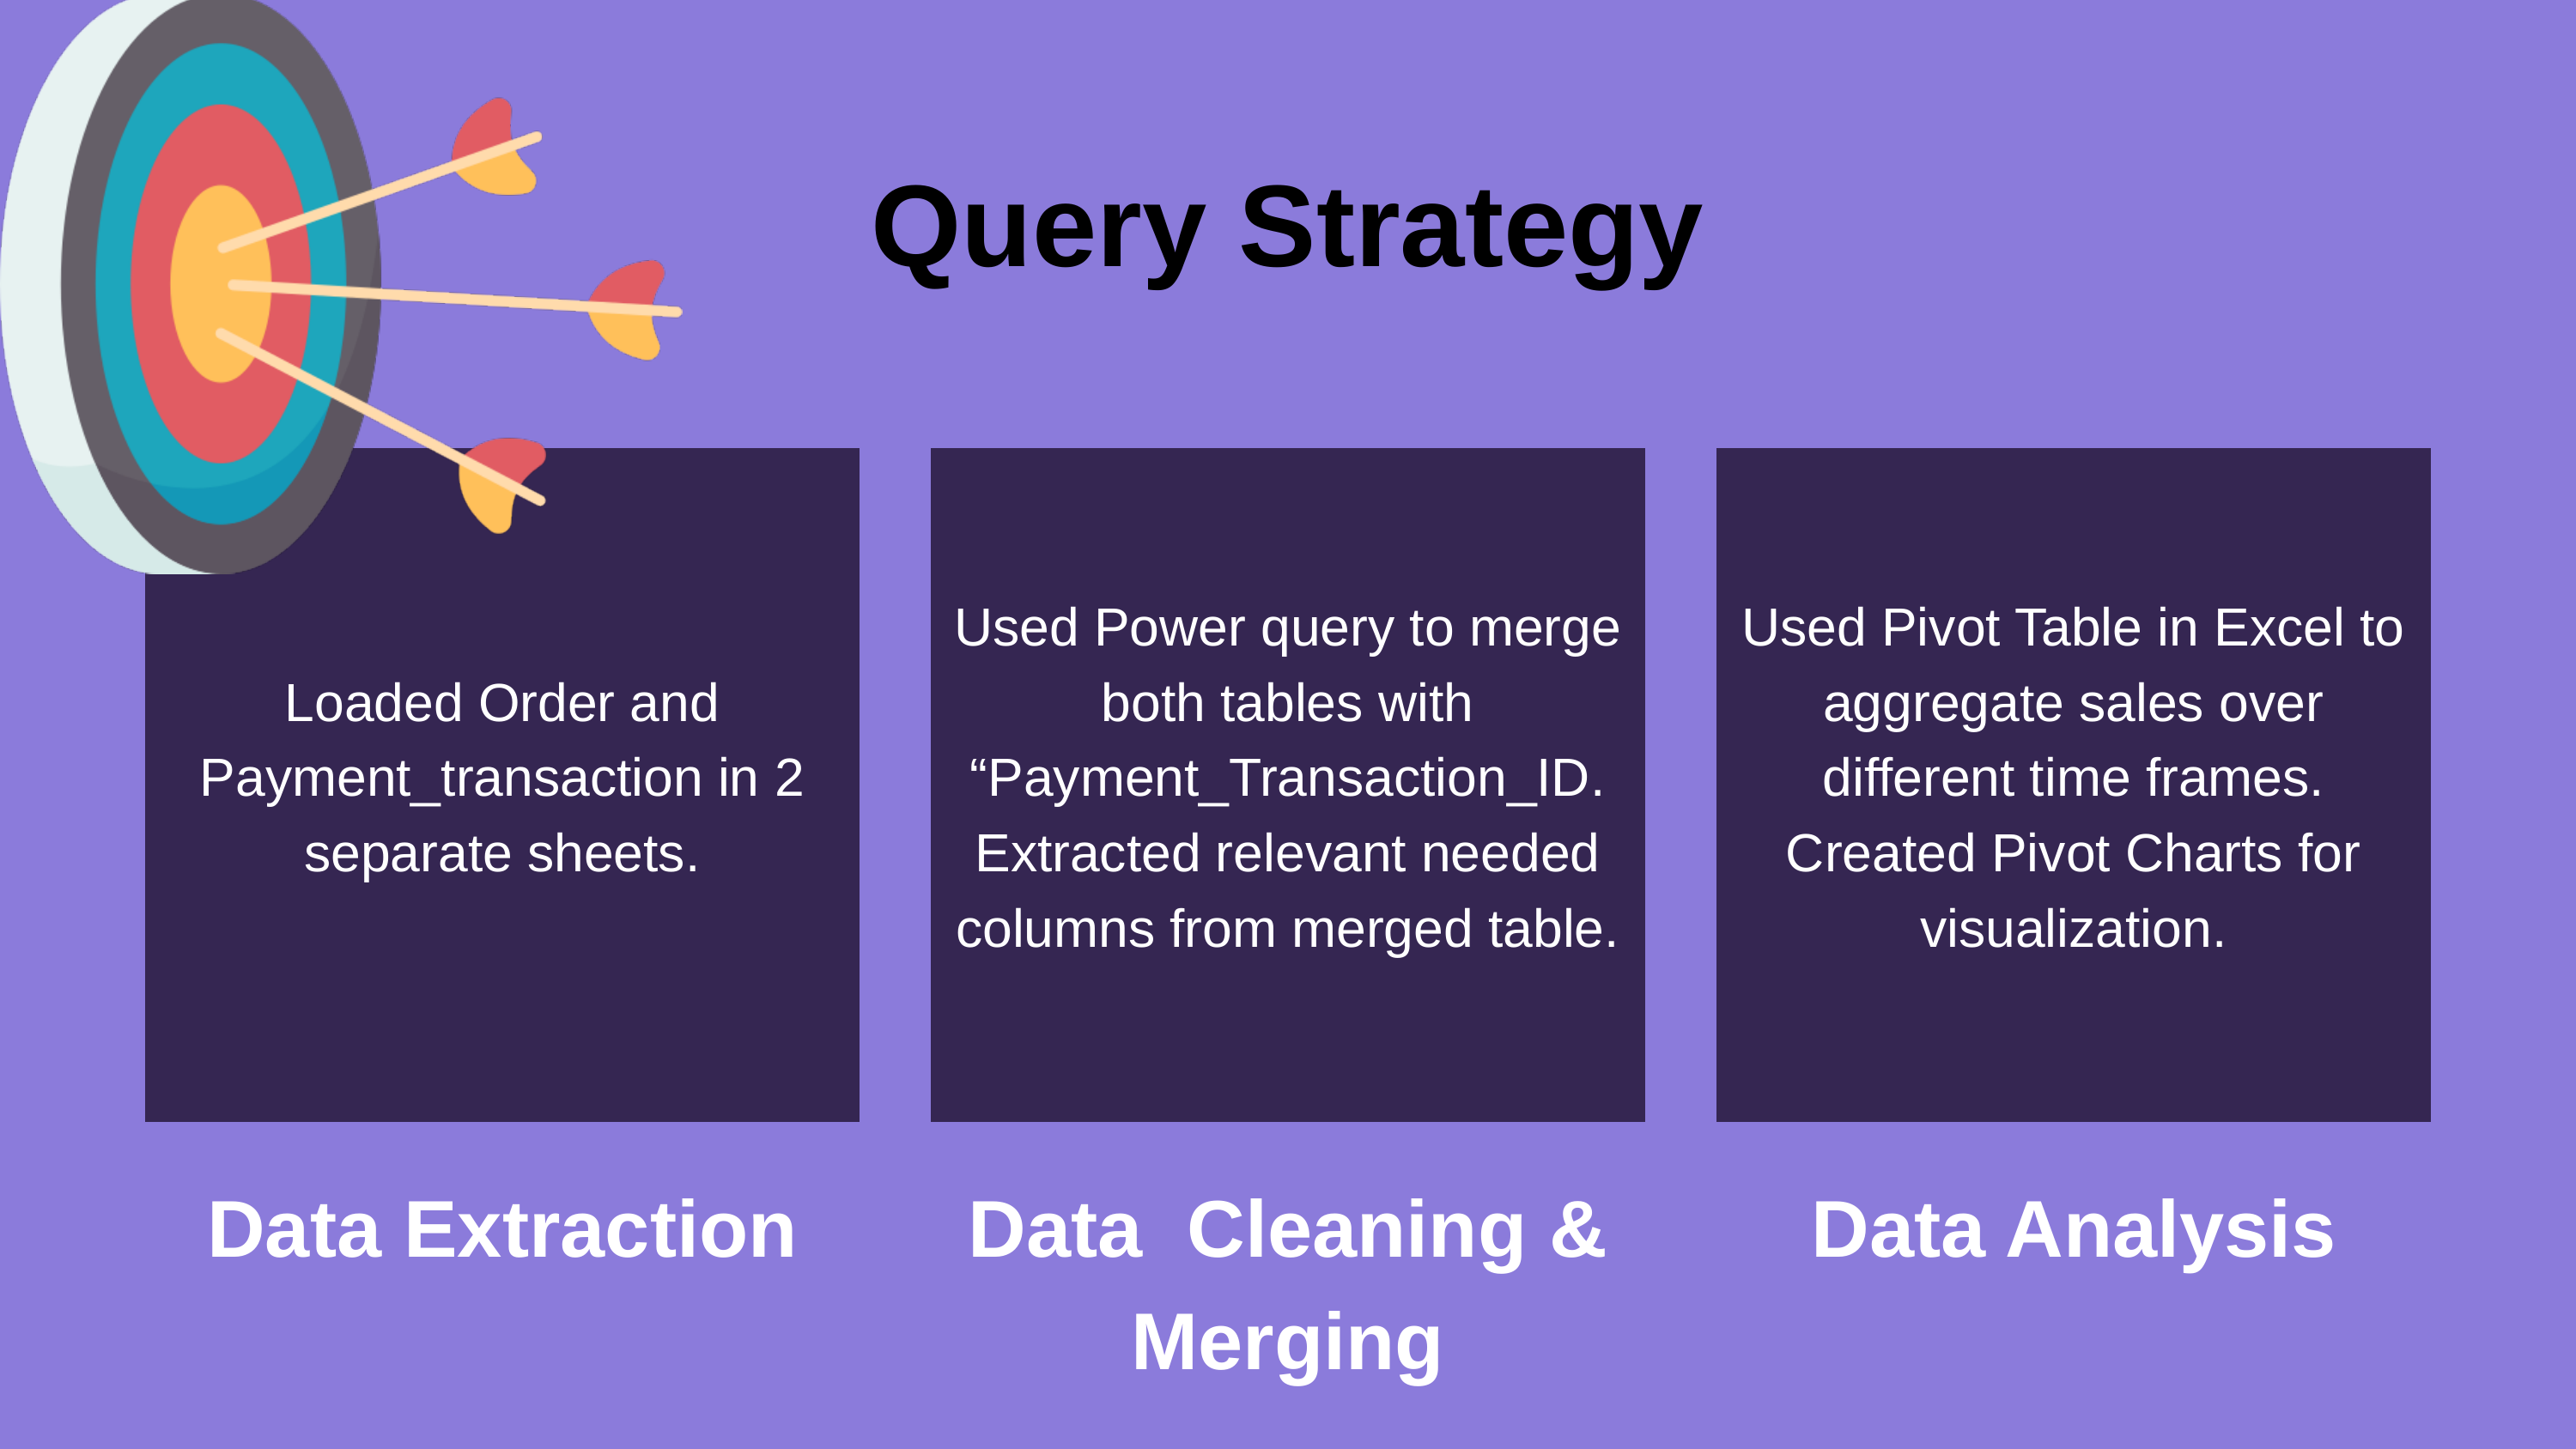

Query Strategy

Loaded Order and Payment_transaction in 2 separate sheets.

Used Power query to merge both tables with “Payment_Transaction_ID. Extracted relevant needed columns from merged table.

Used Pivot Table in Excel to aggregate sales over different time frames.
Created Pivot Charts for visualization.
Data Extraction
Data  Cleaning & Merging
Data Analysis